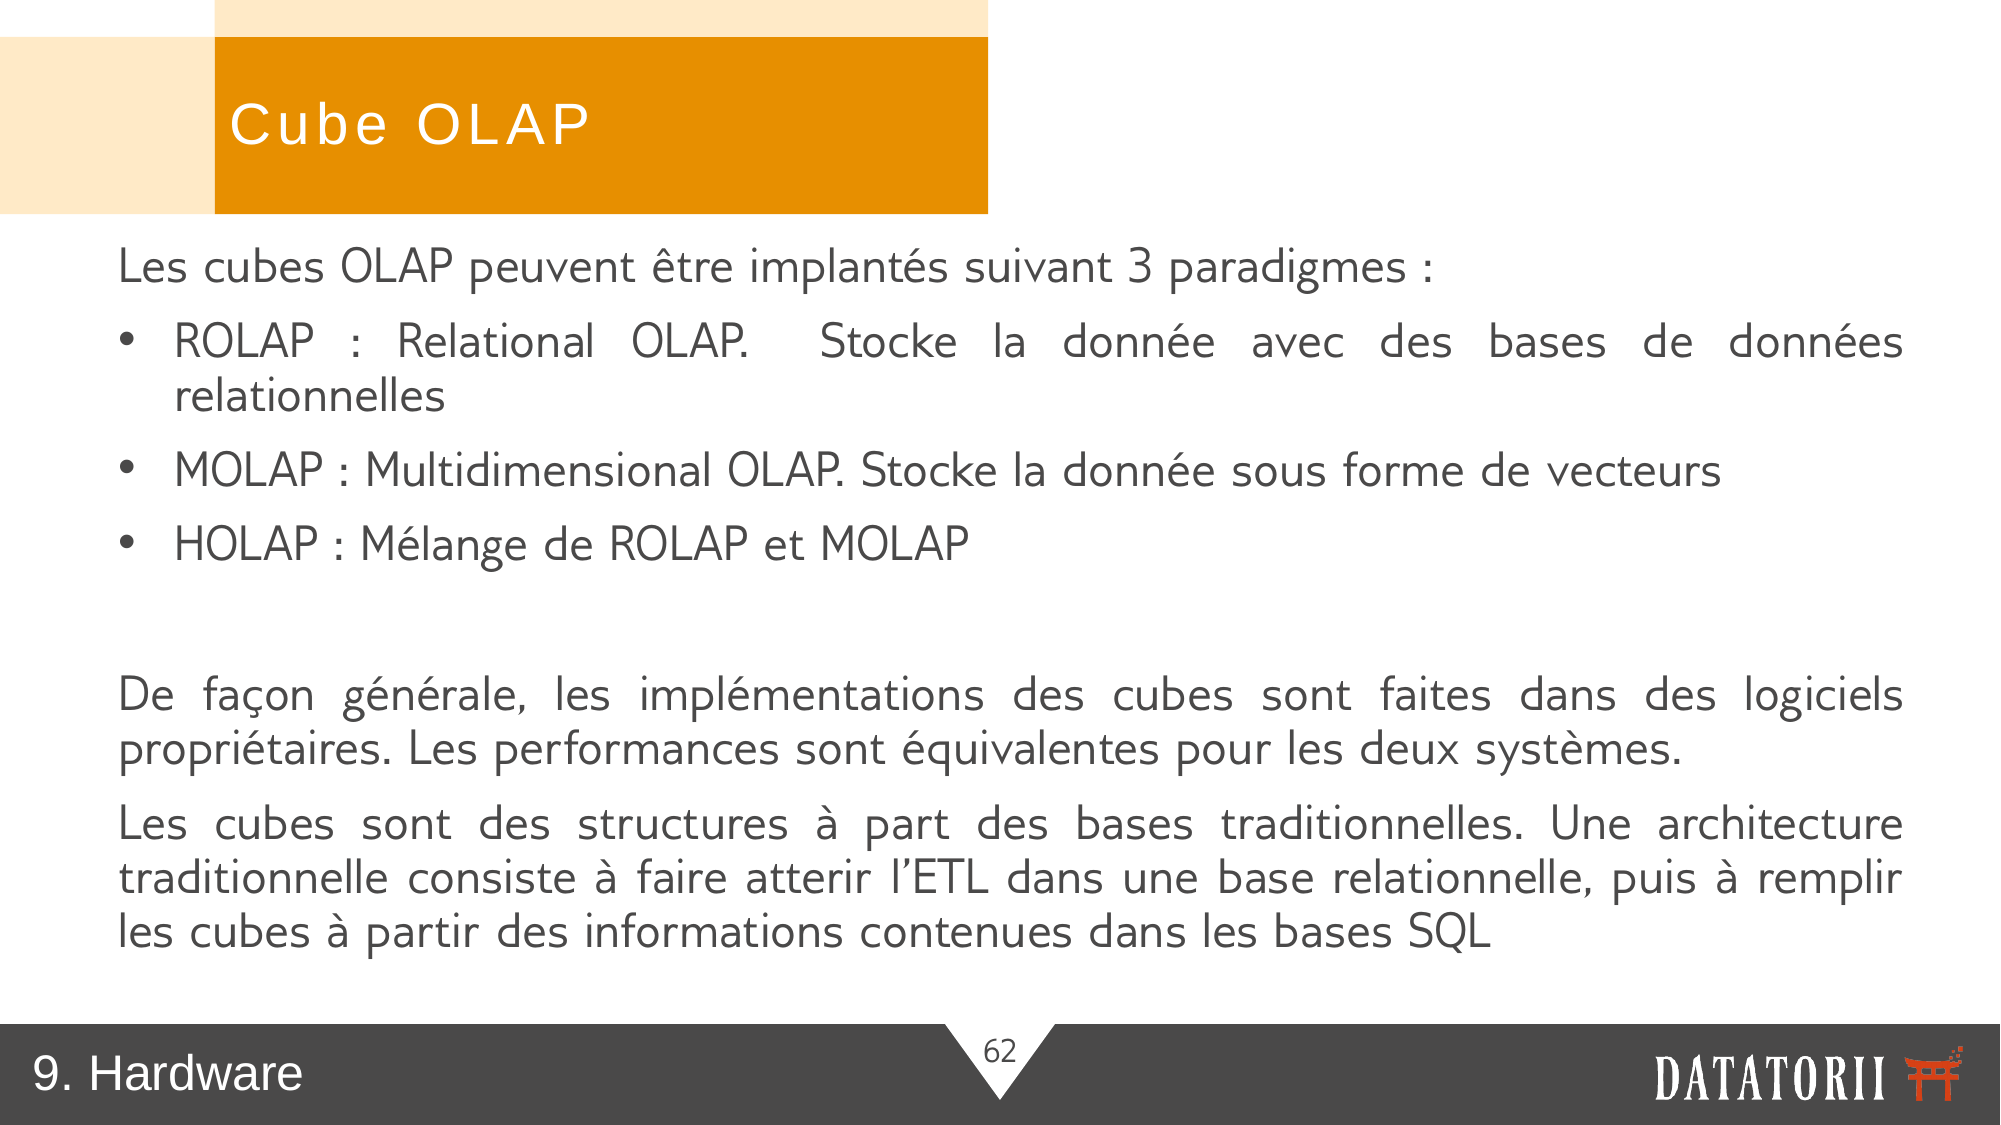

Cube OLAP
Les cubes OLAP peuvent être implantés suivant 3 paradigmes :
ROLAP : Relational OLAP.  Stocke la donnée avec des bases de données relationnelles
MOLAP : Multidimensional OLAP. Stocke la donnée sous forme de vecteurs
HOLAP : Mélange de ROLAP et MOLAP

De façon générale, les implémentations des cubes sont faites dans des logiciels propriétaires. Les performances sont équivalentes pour les deux systèmes.
Les cubes sont des structures à part des bases traditionnelles. Une architecture traditionnelle consiste à faire atterir l’ETL dans une base relationnelle, puis à remplir les cubes à partir des informations contenues dans les bases SQL

9. Hardware